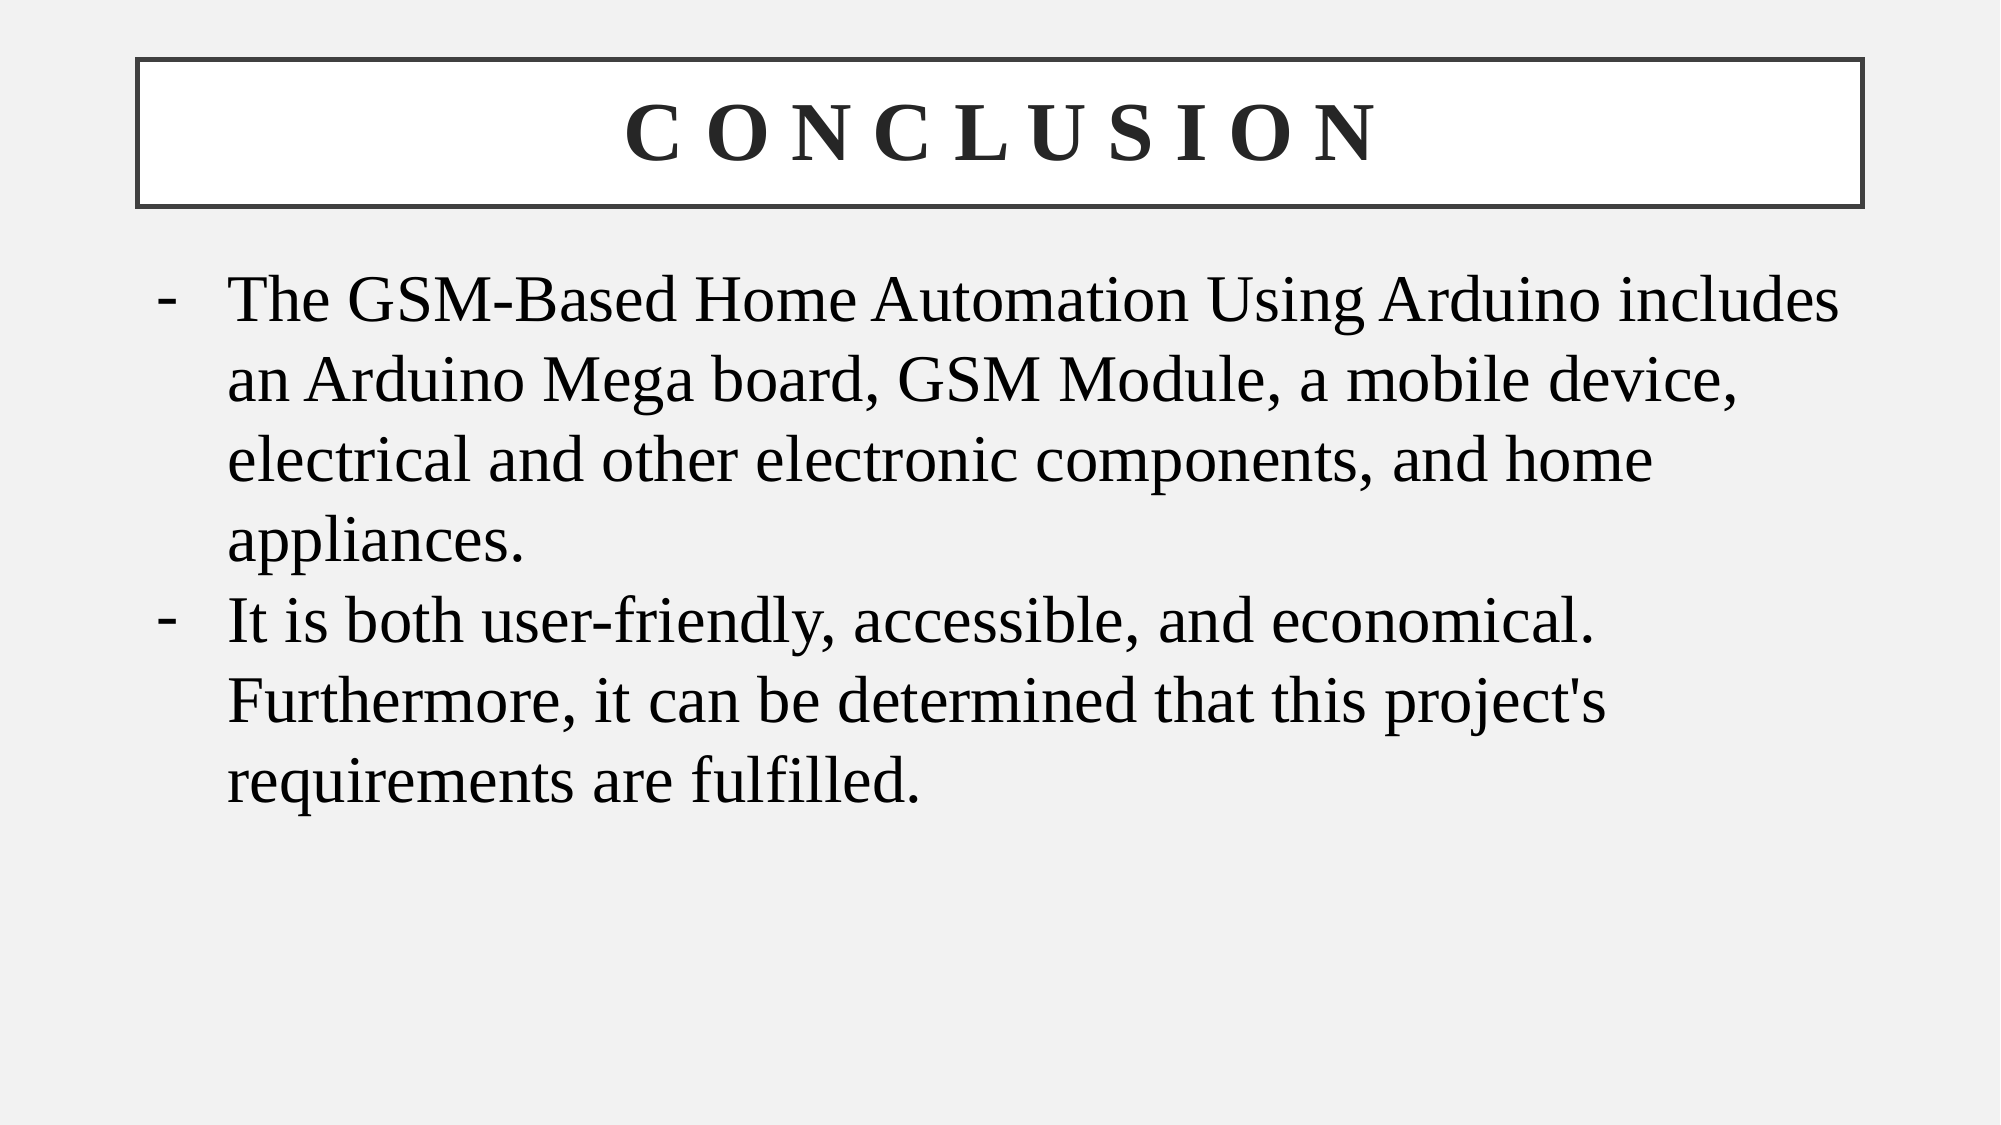

# C O N C L U S I O N
The GSM-Based Home Automation Using Arduino includes an Arduino Mega board, GSM Module, a mobile device, electrical and other electronic components, and home appliances.
It is both user-friendly, accessible, and economical. Furthermore, it can be determined that this project's requirements are fulfilled.